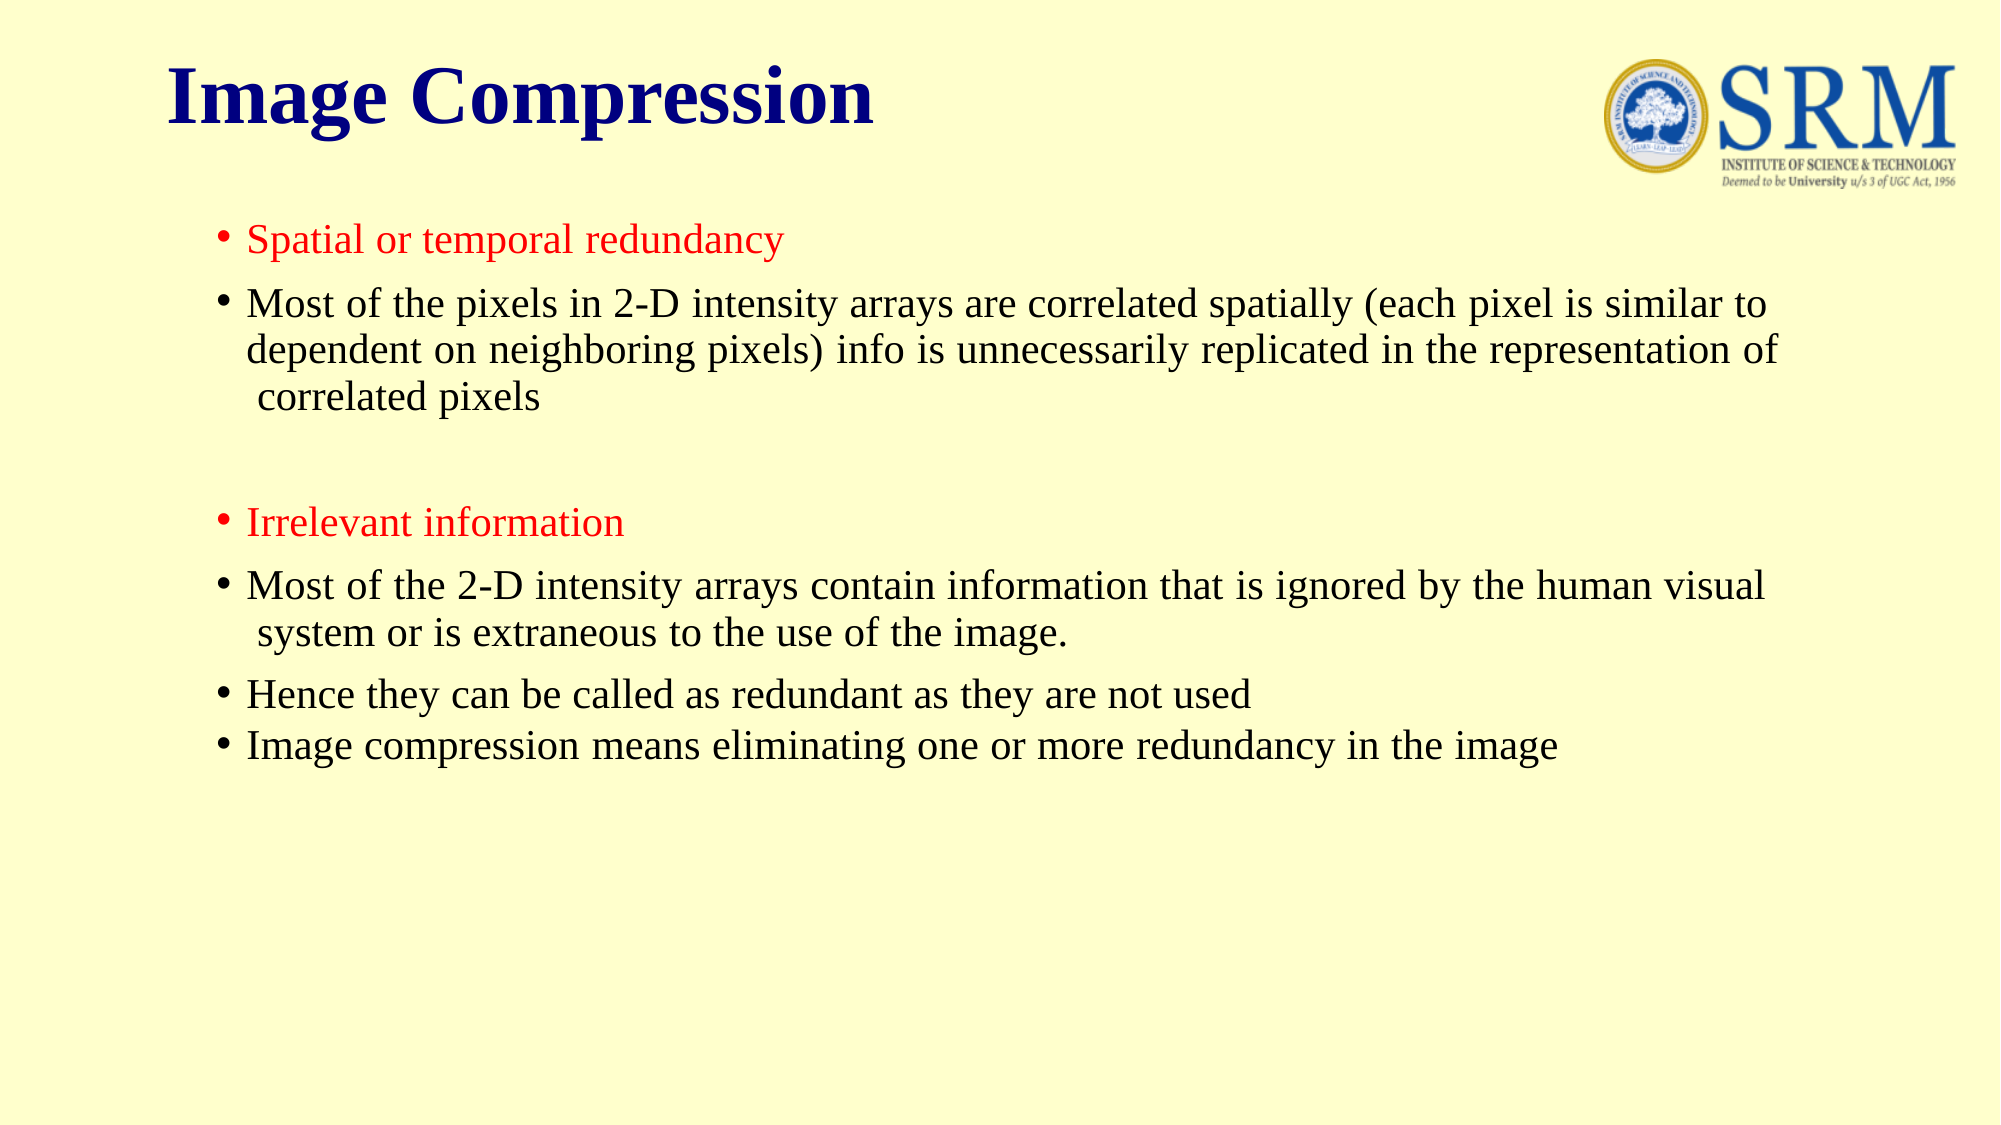

# Image Compression
Spatial or temporal redundancy
Most of the pixels in 2-D intensity arrays are correlated spatially (each pixel is similar to  dependent on neighboring pixels) info is unnecessarily replicated in the representation of  correlated pixels

Irrelevant information
Most of the 2-D intensity arrays contain information that is ignored by the human visual  system or is extraneous to the use of the image.
Hence they can be called as redundant as they are not used
Image compression means eliminating one or more redundancy in the image